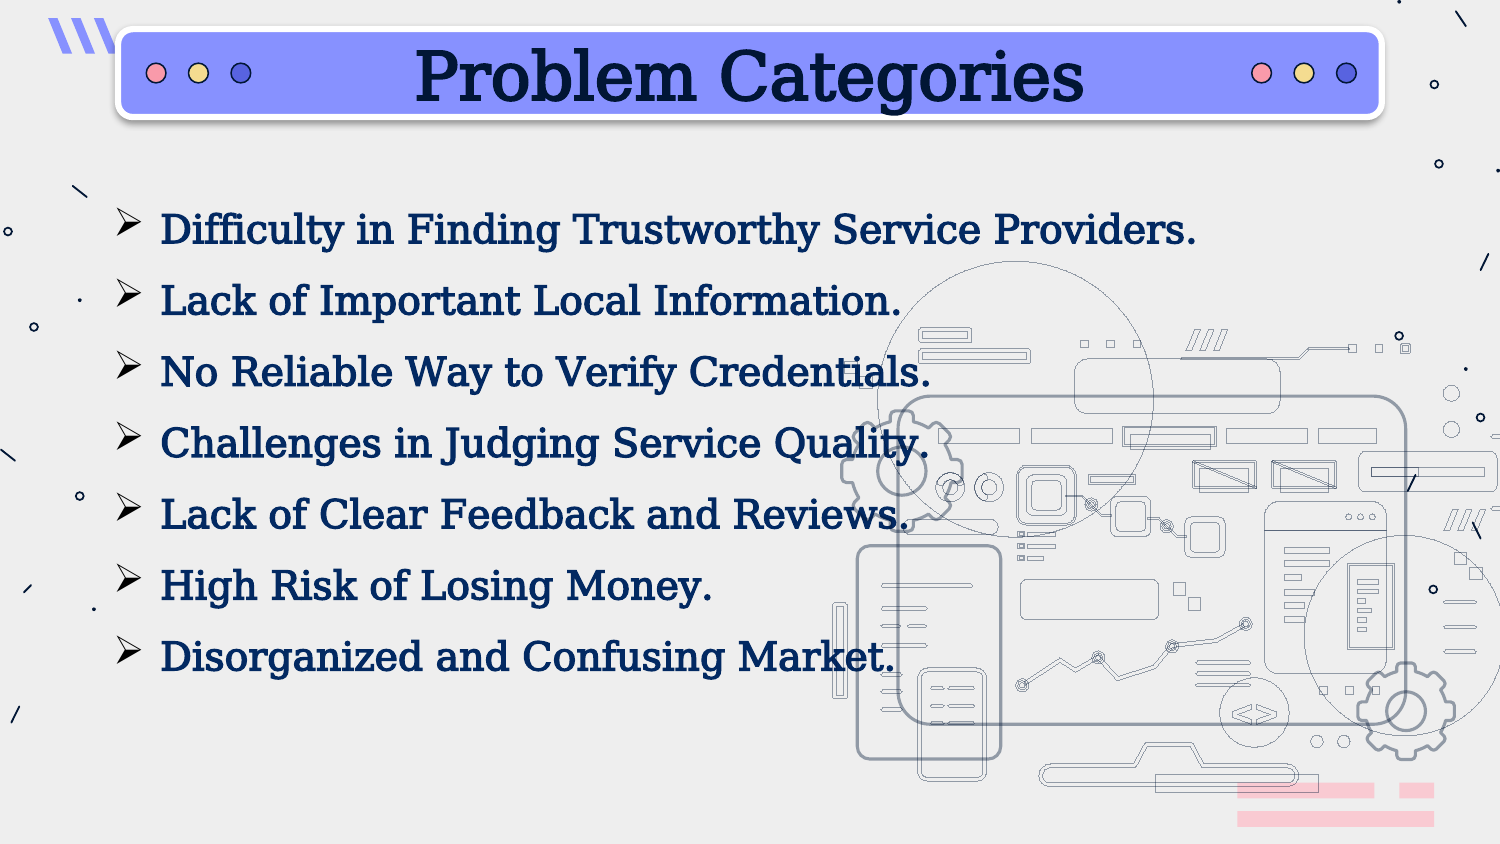

Problem Categories

Difficulty in Finding Trustworthy Service Providers.
Lack of Important Local Information.
No Reliable Way to Verify Credentials.
Challenges in Judging Service Quality.
Lack of Clear Feedback and Reviews.
High Risk of Losing Money.
Disorganized and Confusing Market.